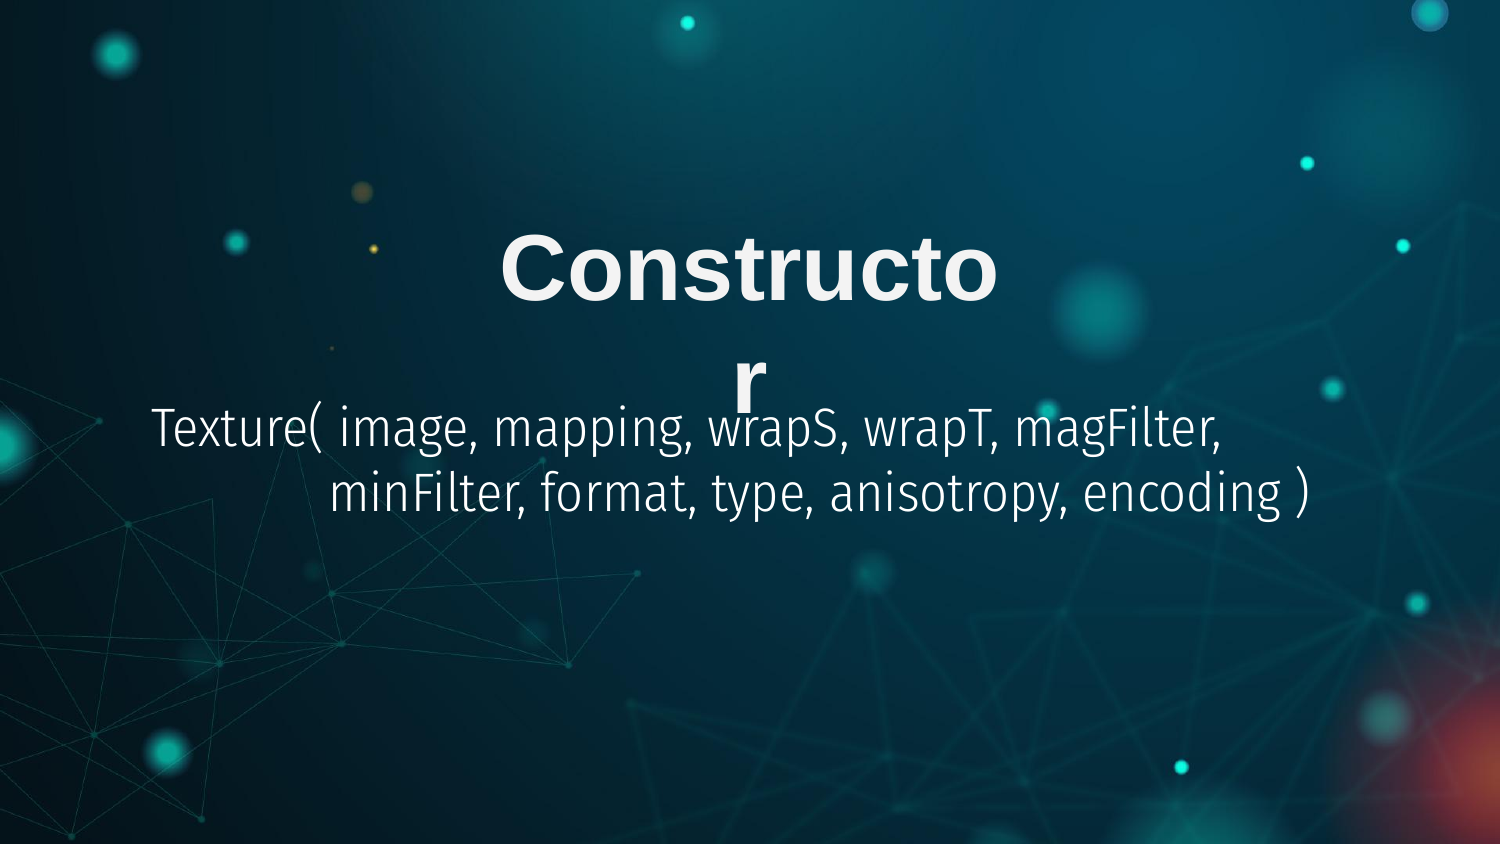

# Constructor
Texture( image, mapping, wrapS, wrapT, magFilter,
  minFilter, format, type, anisotropy, encoding )